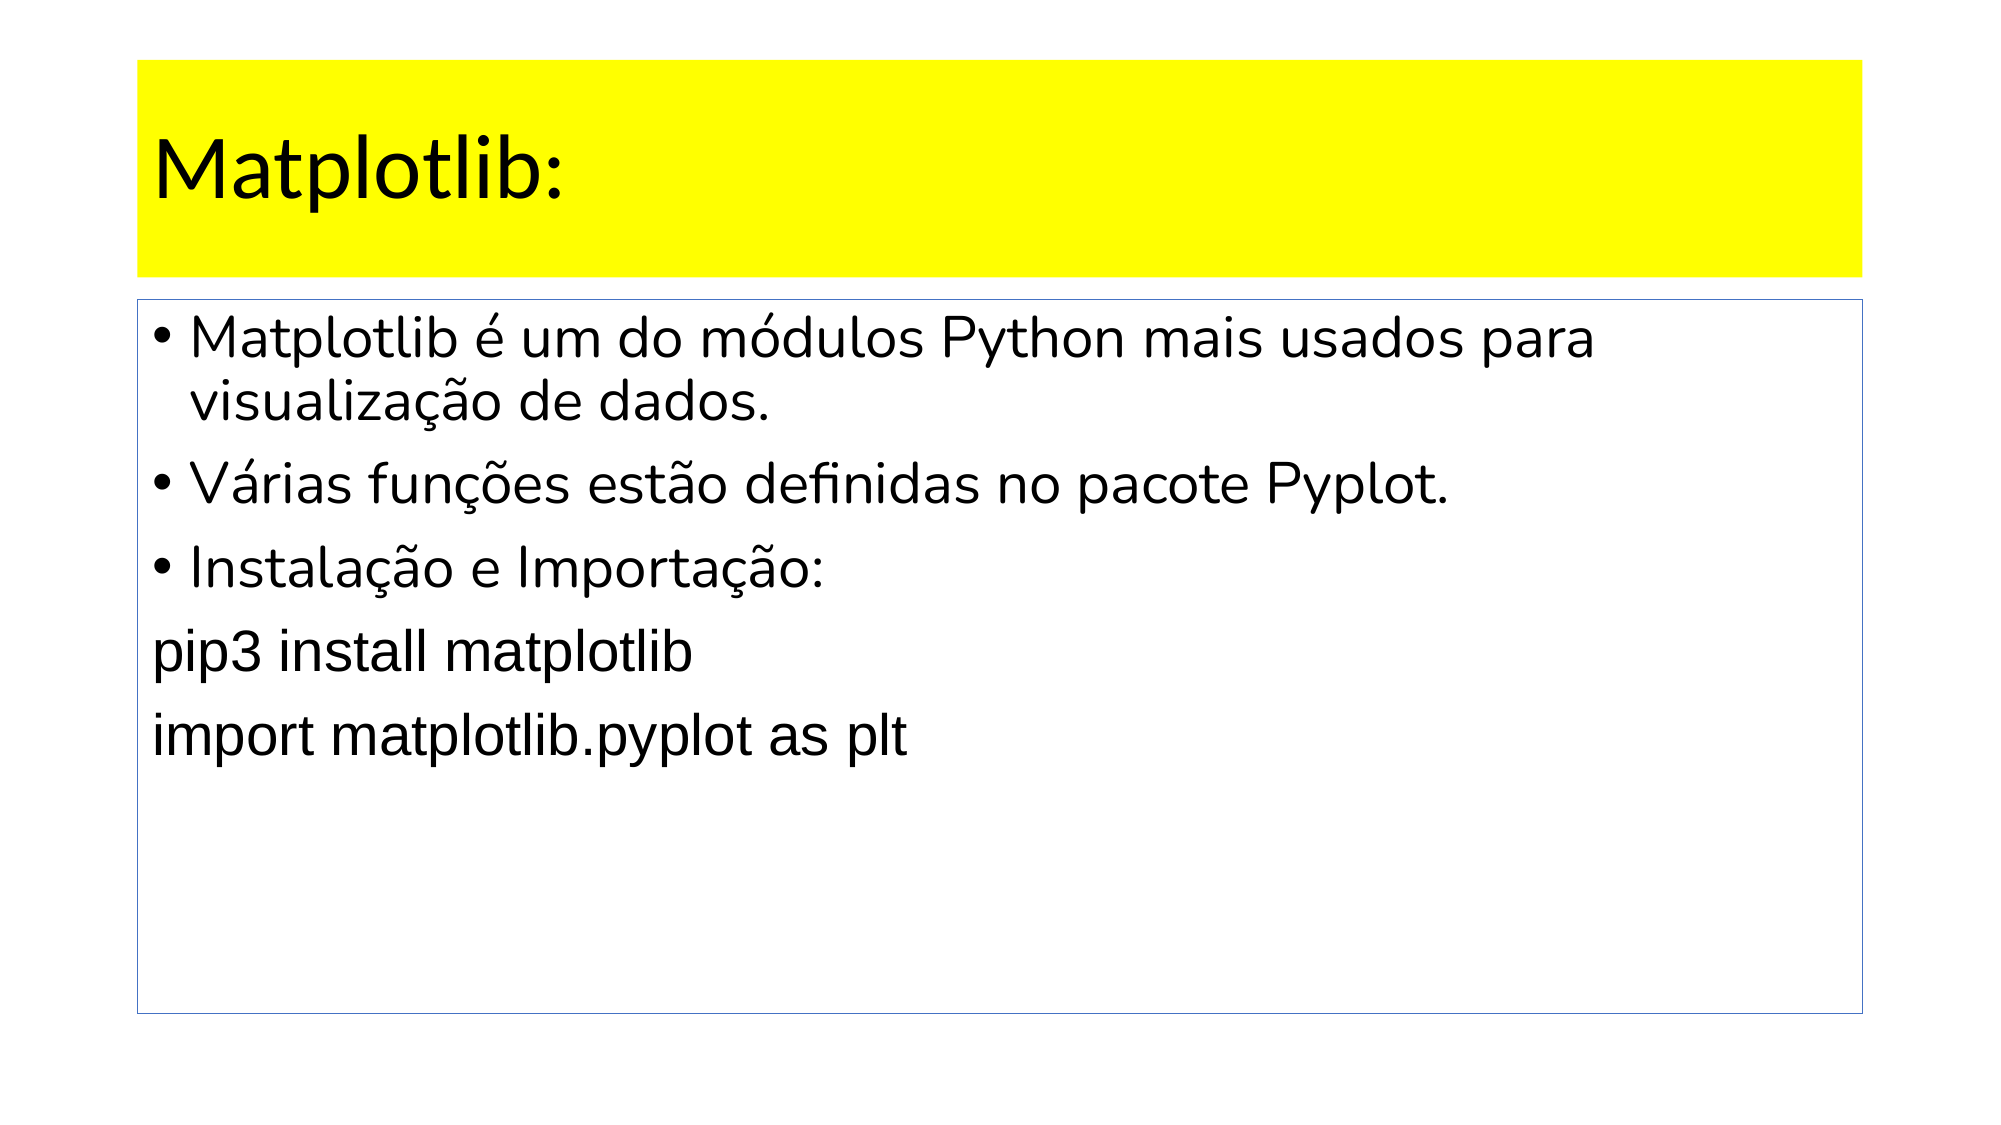

# Matplotlib:
Matplotlib é um do módulos Python mais usados ​​para visualização de dados.
Várias funções estão definidas no pacote Pyplot.
Instalação e Importação:
pip3 install matplotlib
import matplotlib.pyplot as plt